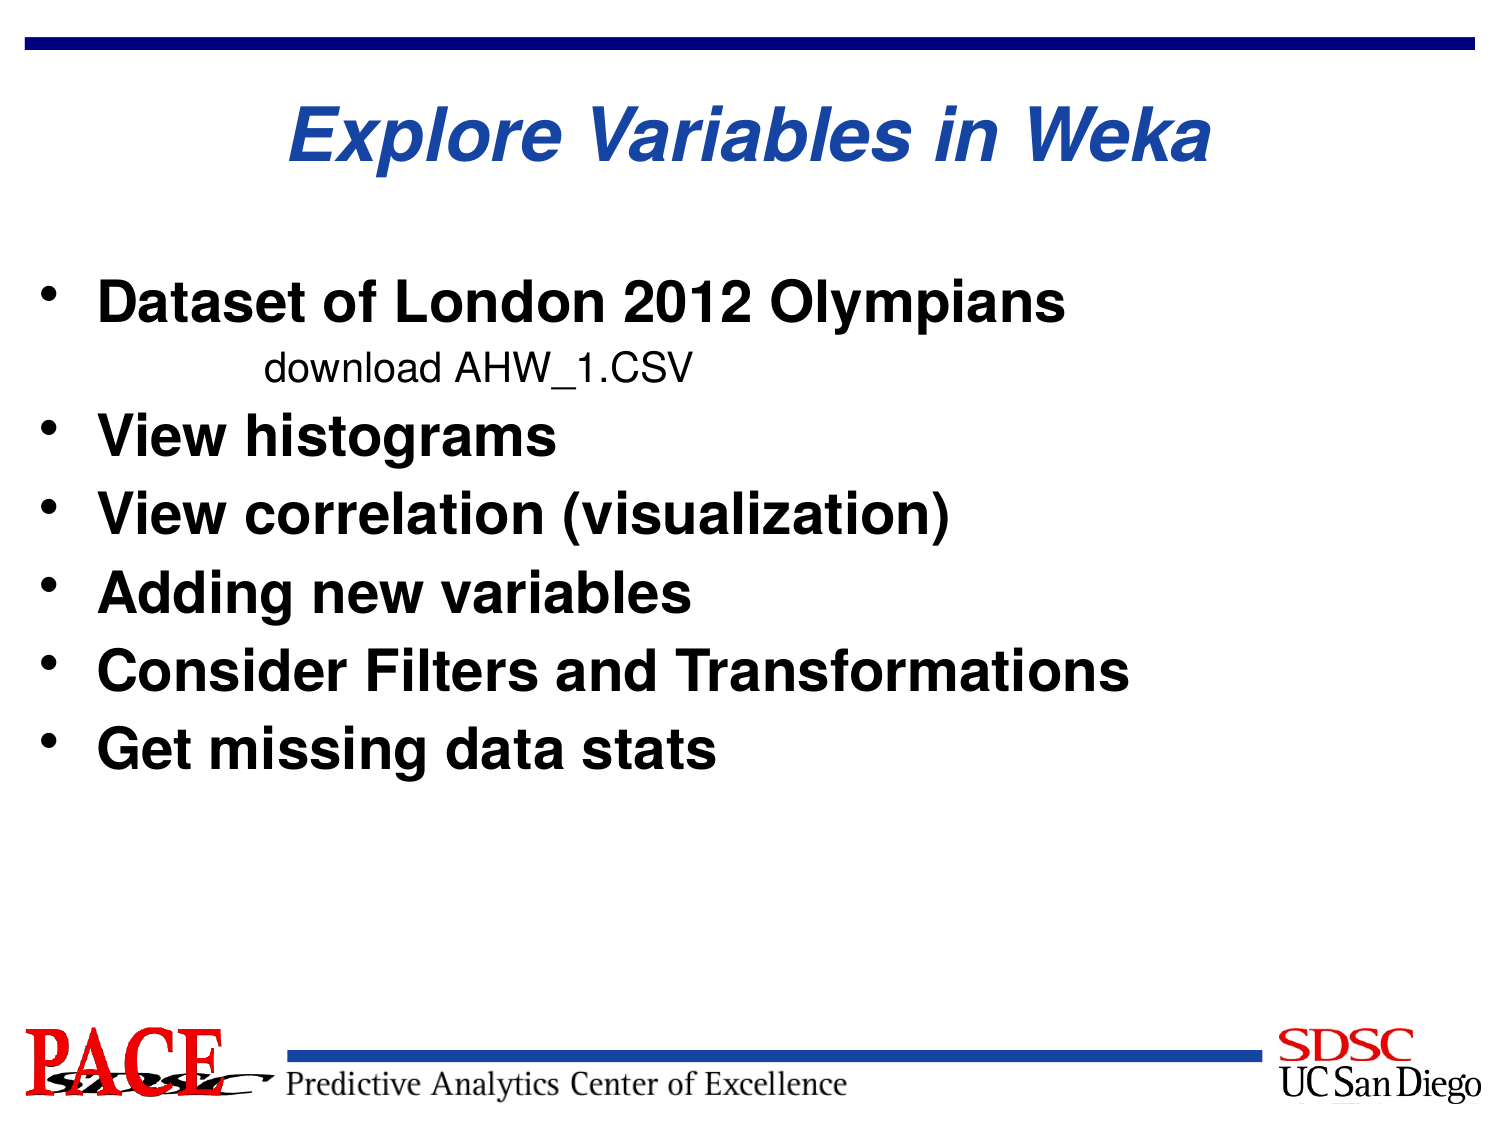

# Explore Variables in Weka
Dataset of London 2012 Olympians
	download AHW_1.CSV
View histograms
View correlation (visualization)
Adding new variables
Consider Filters and Transformations
Get missing data stats